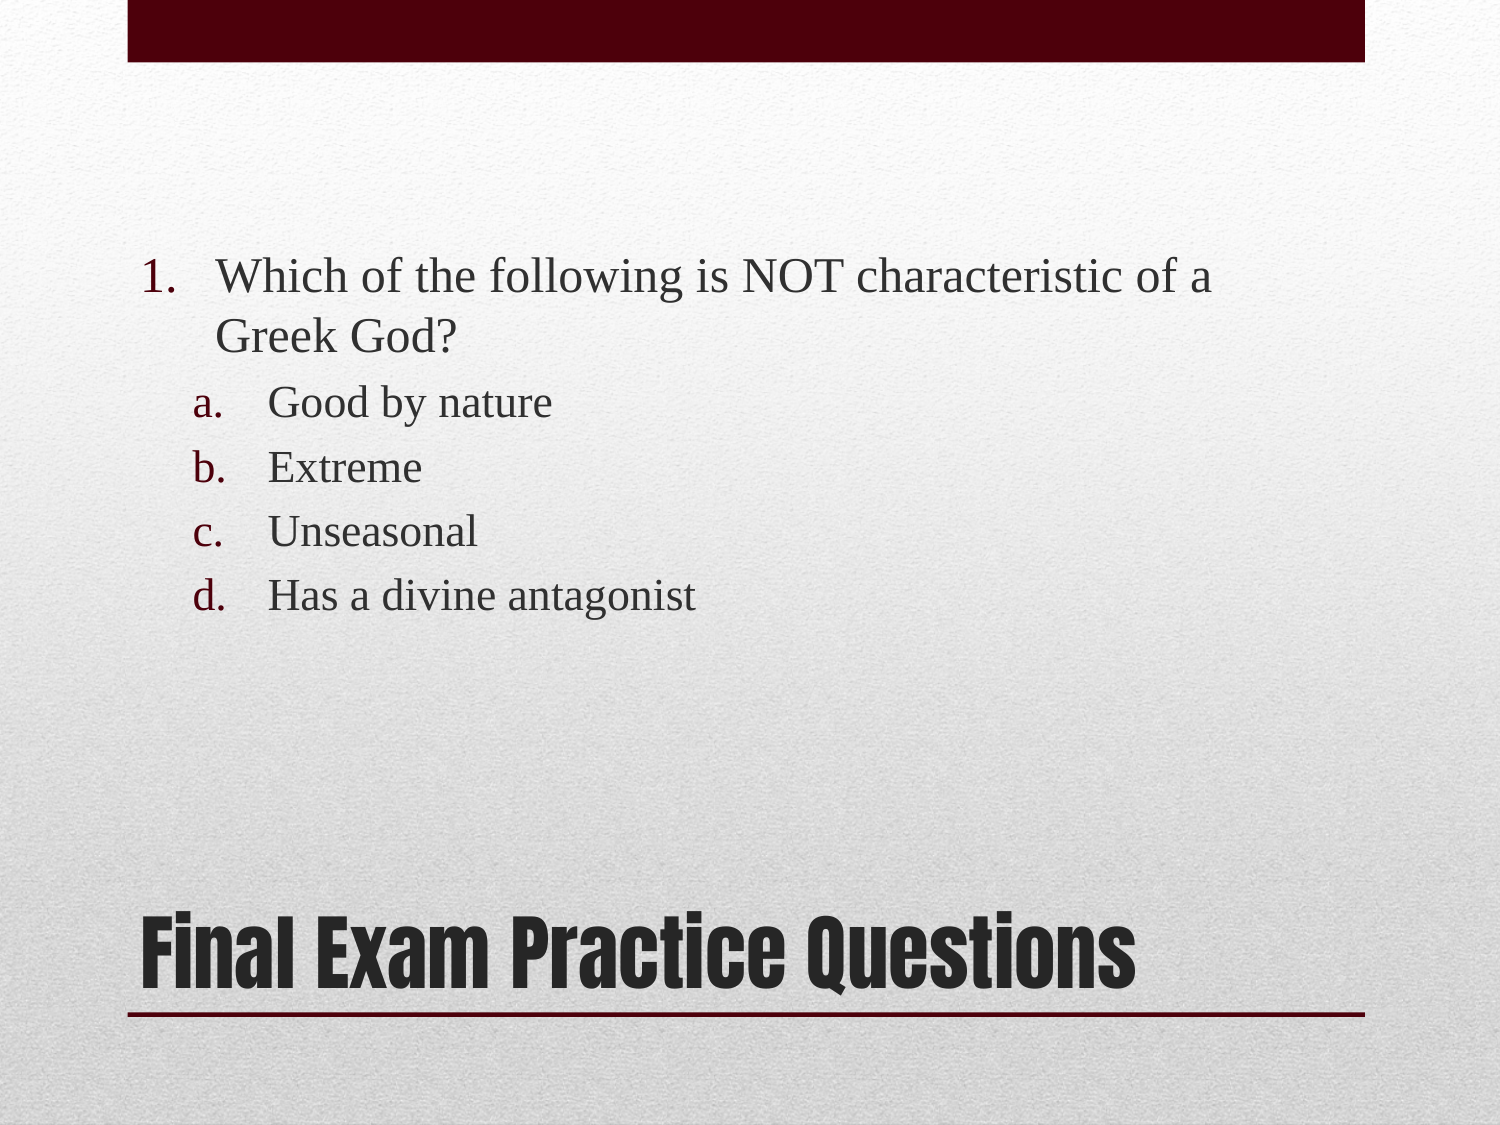

Which of the following is NOT characteristic of a Greek God?
Good by nature
Extreme
Unseasonal
Has a divine antagonist
# Final Exam Practice Questions